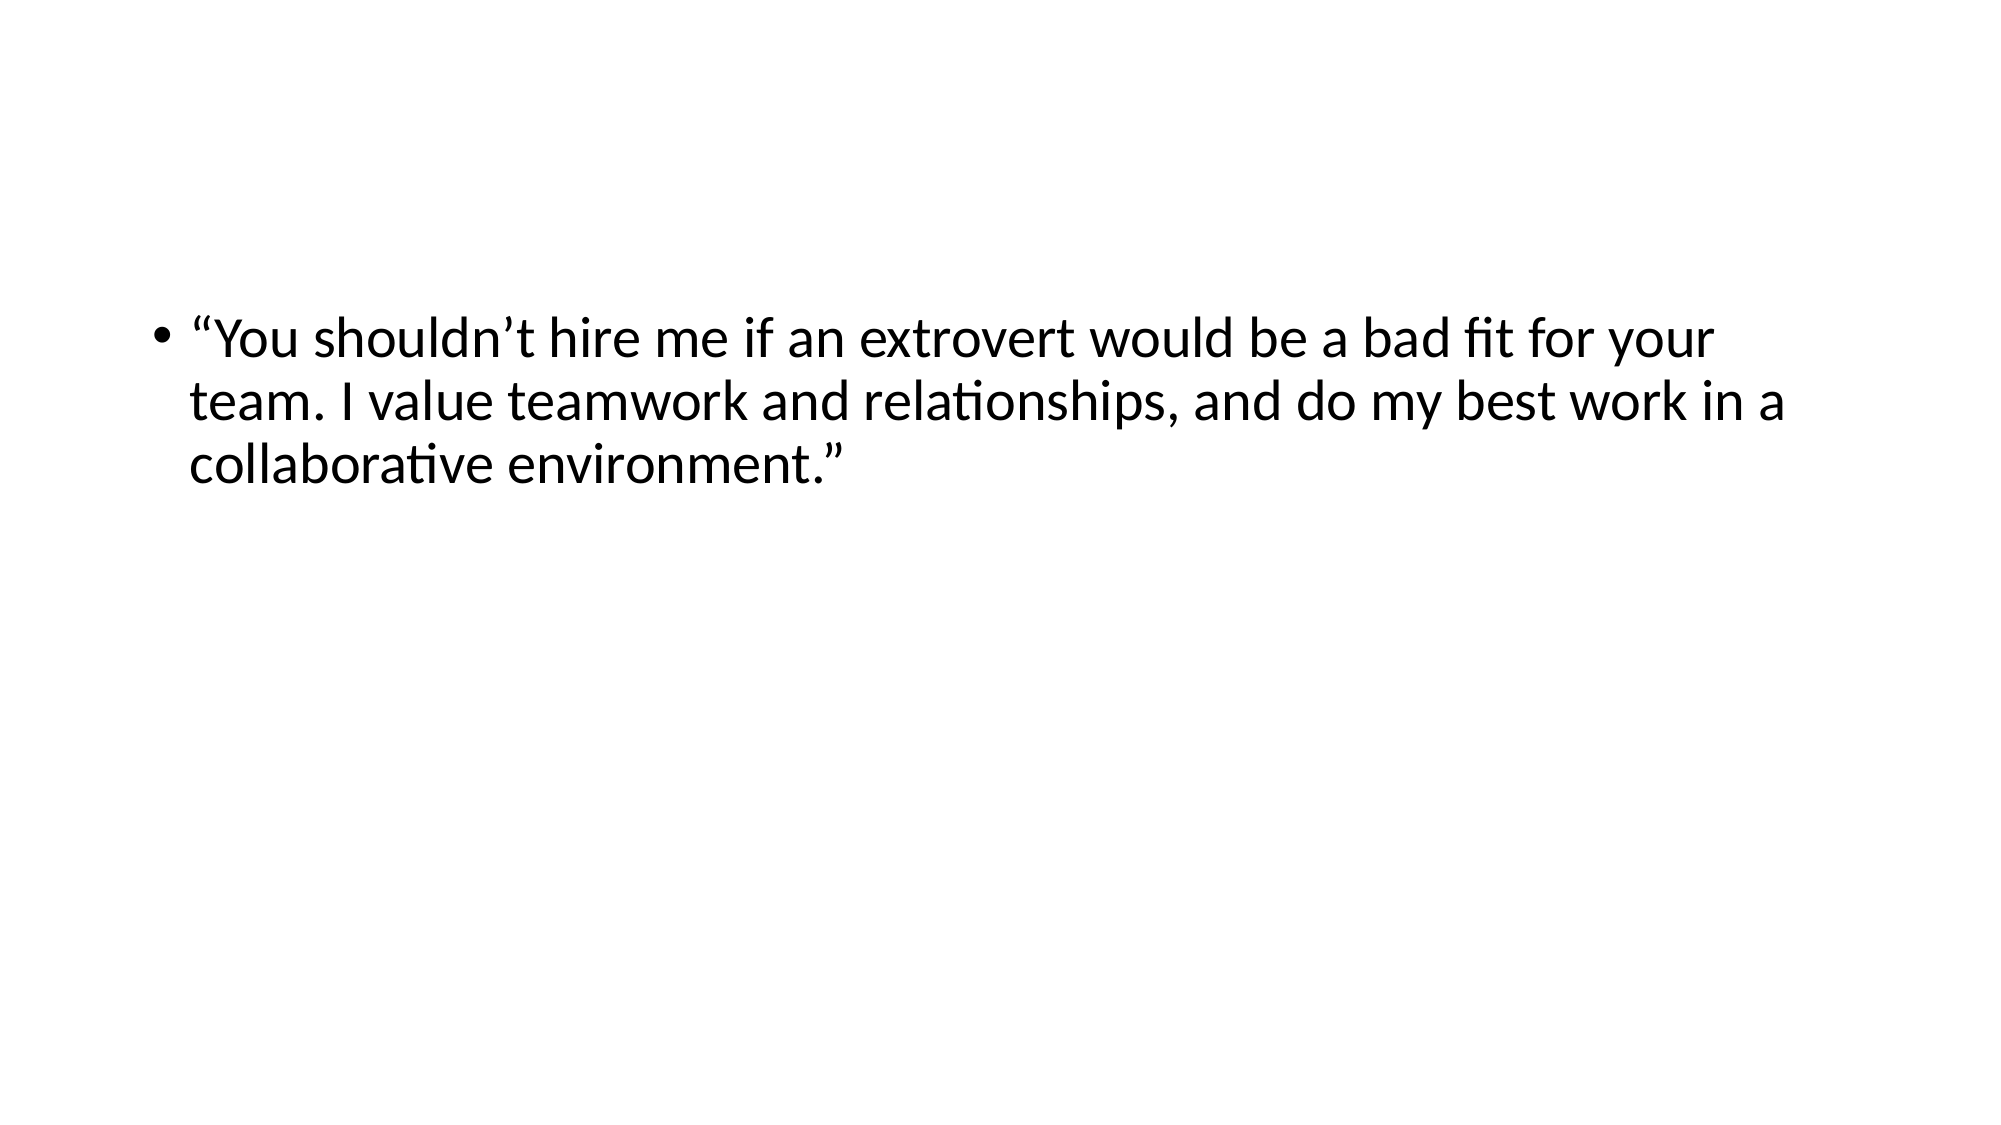

#
“You shouldn’t hire me if an extrovert would be a bad fit for your team. I value teamwork and relationships, and do my best work in a collaborative environment.”